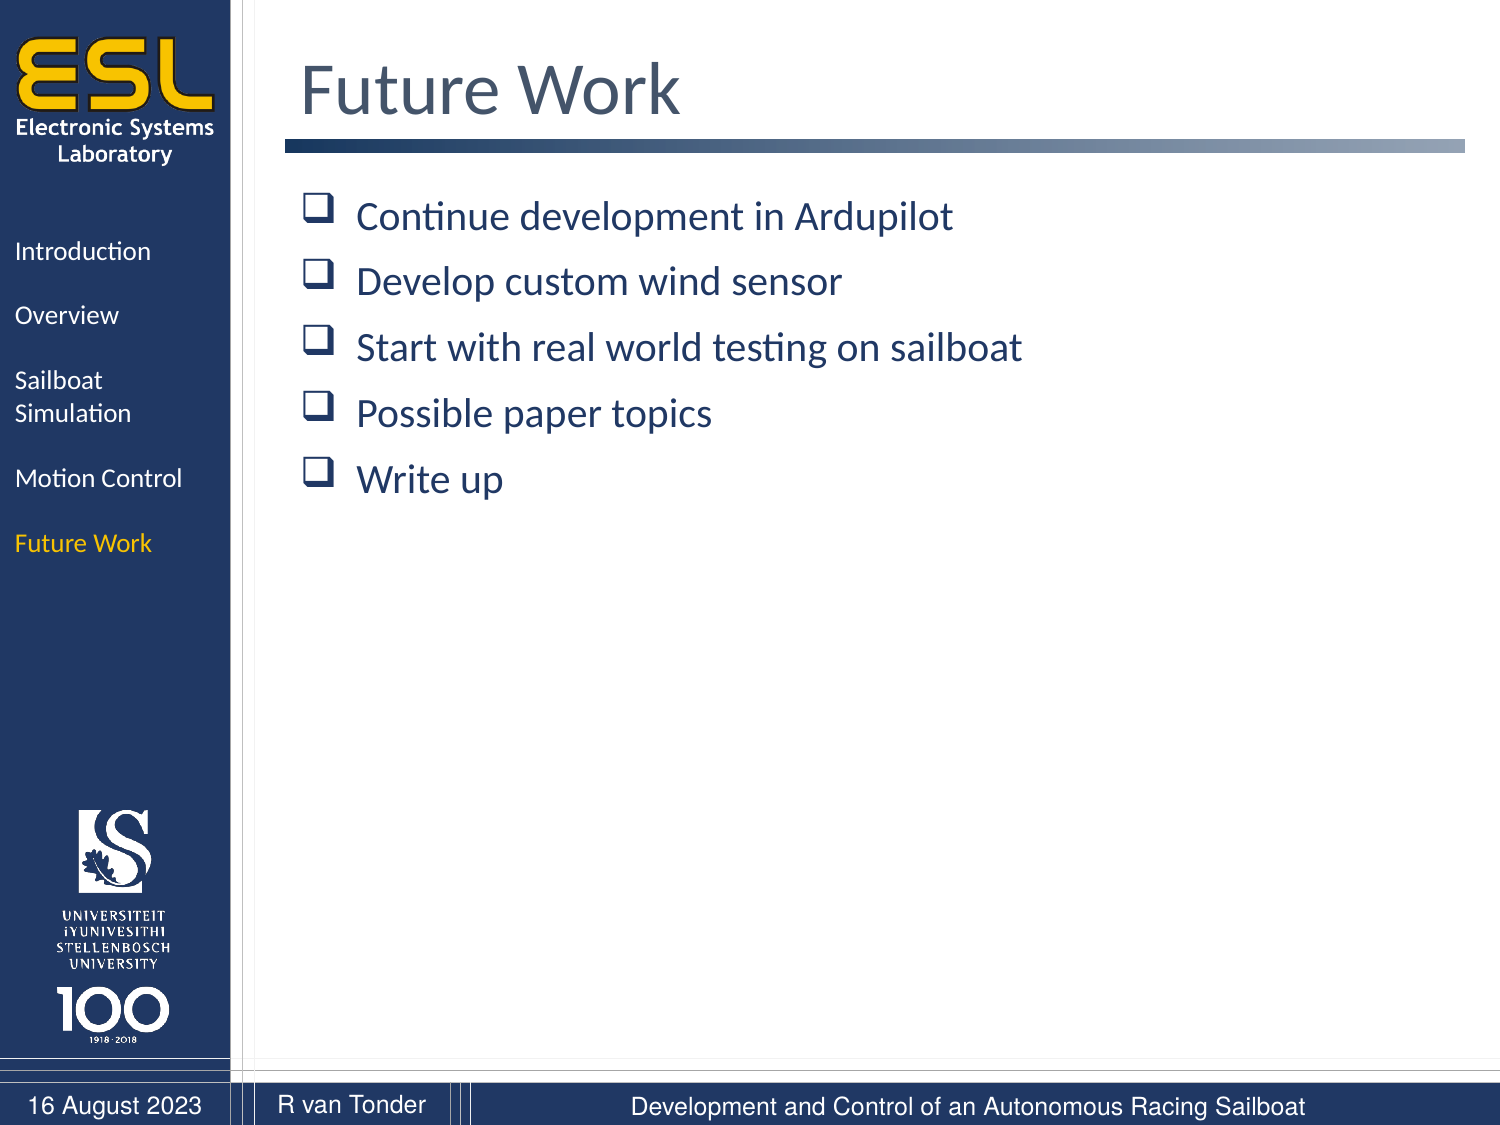

Future Work
Continue development in Ardupilot
Develop custom wind sensor
Start with real world testing on sailboat
Possible paper topics
Write up

Introduction

Overview

Sailboat Simulation

Motion Control

Future Work